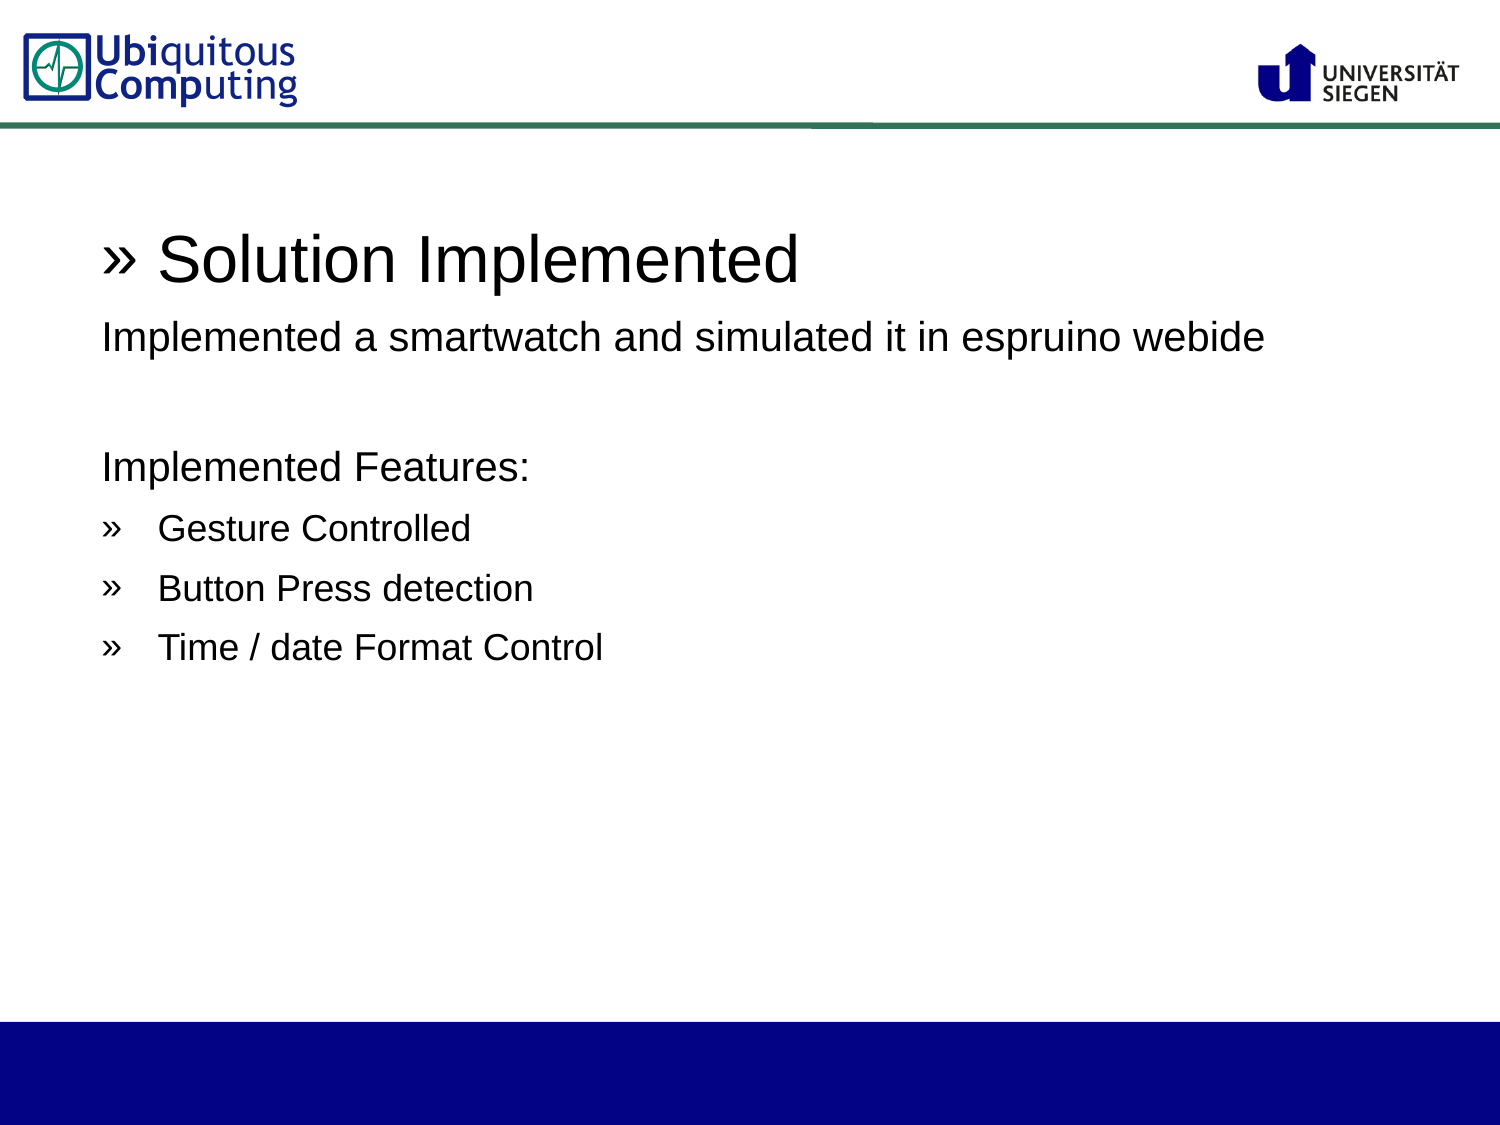

Solution Implemented
Implemented a smartwatch and simulated it in espruino webide

Implemented Features:
Gesture Controlled
Button Press detection
Time / date Format Control